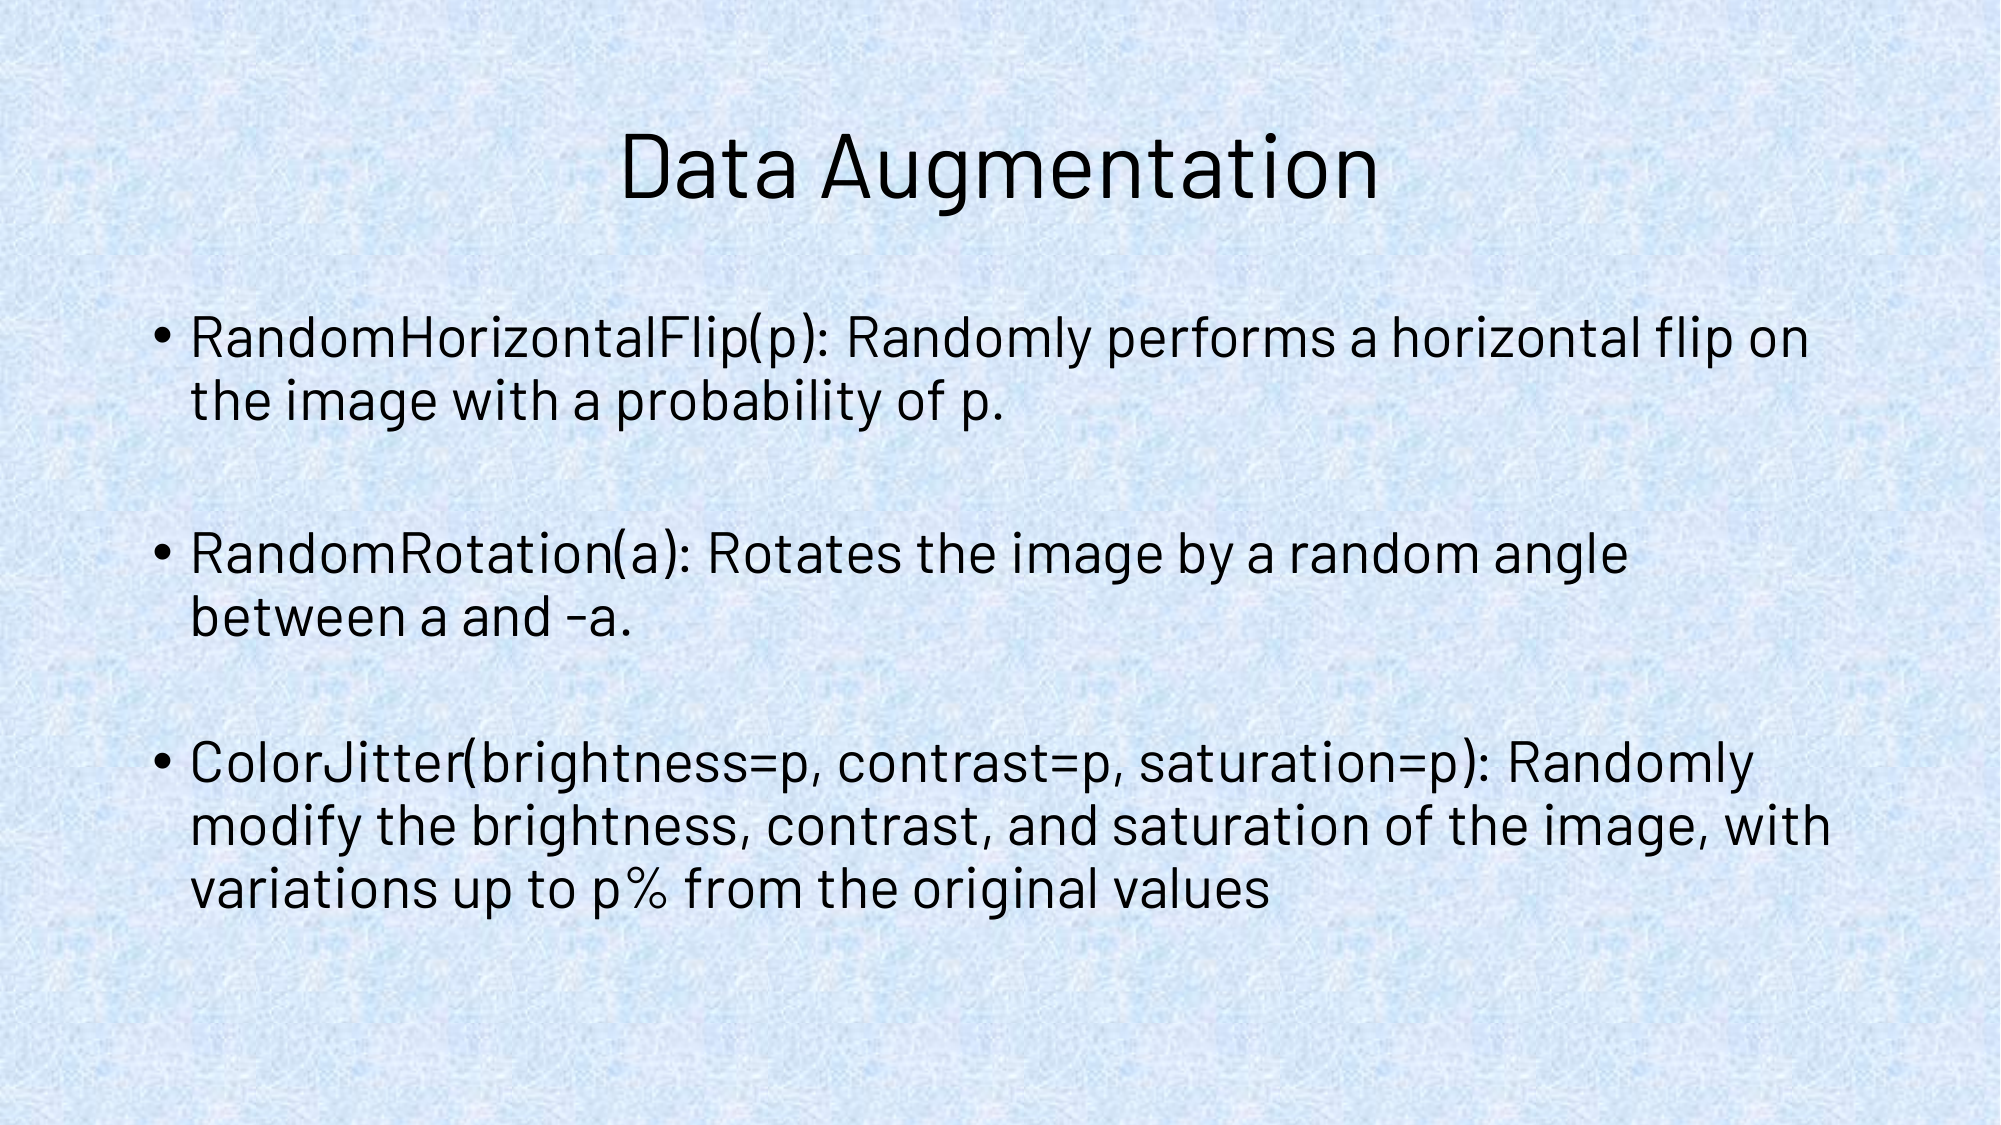

# Data Augmentation
RandomHorizontalFlip(p): Randomly performs a horizontal flip on the image with a probability of p.
RandomRotation(a): Rotates the image by a random angle between a and -a.
ColorJitter(brightness=p, contrast=p, saturation=p): Randomly modify the brightness, contrast, and saturation of the image, with variations up to p% from the original values